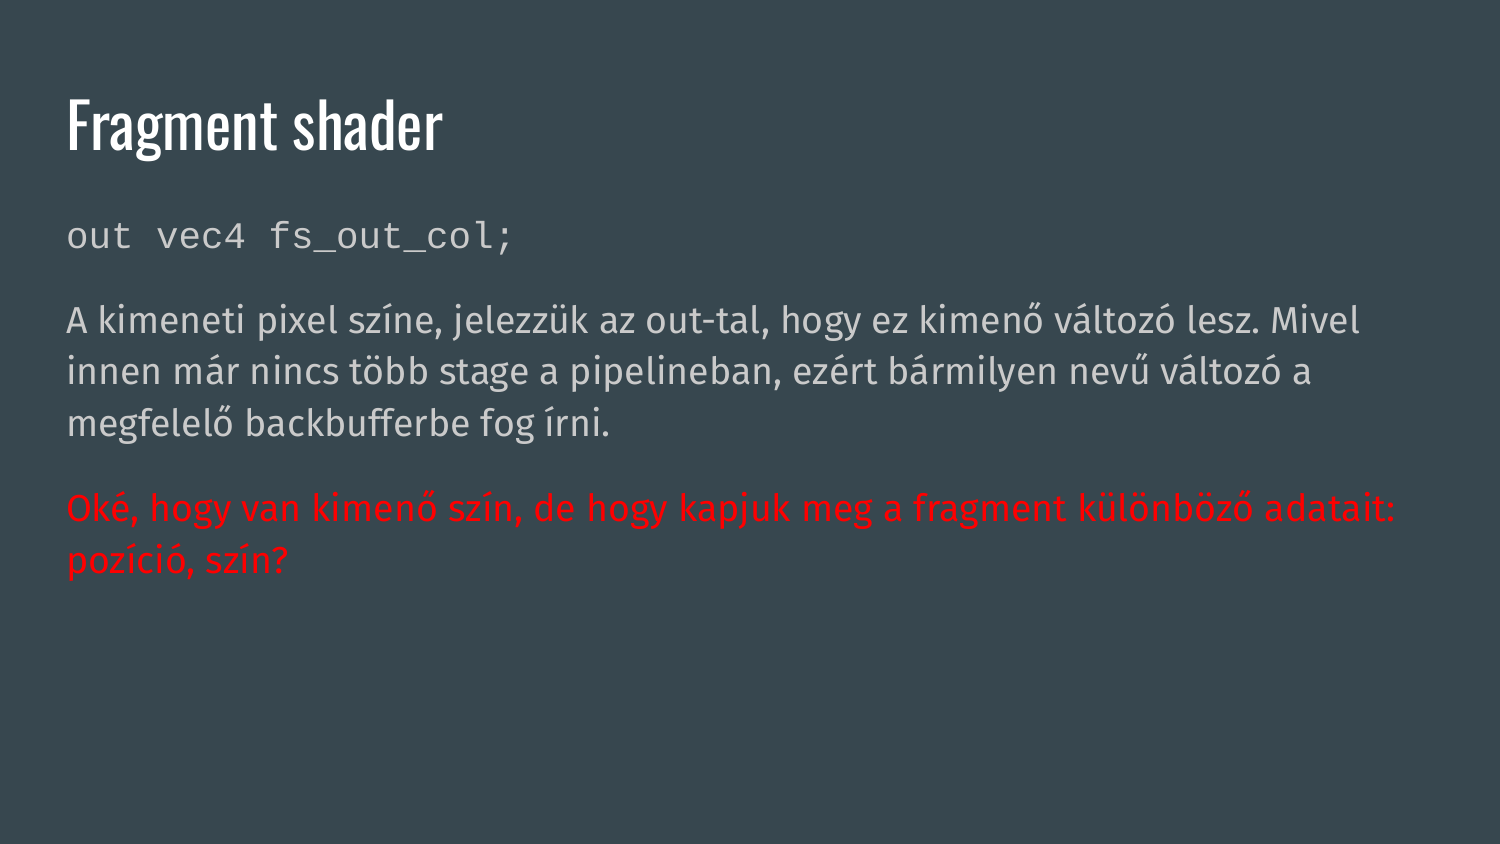

# Fragment shader
out vec4 fs_out_col;
A kimeneti pixel színe, jelezzük az out-tal, hogy ez kimenő változó lesz. Mivel innen már nincs több stage a pipelineban, ezért bármilyen nevű változó a megfelelő backbufferbe fog írni.
Oké, hogy van kimenő szín, de hogy kapjuk meg a fragment különböző adatait: pozíció, szín?